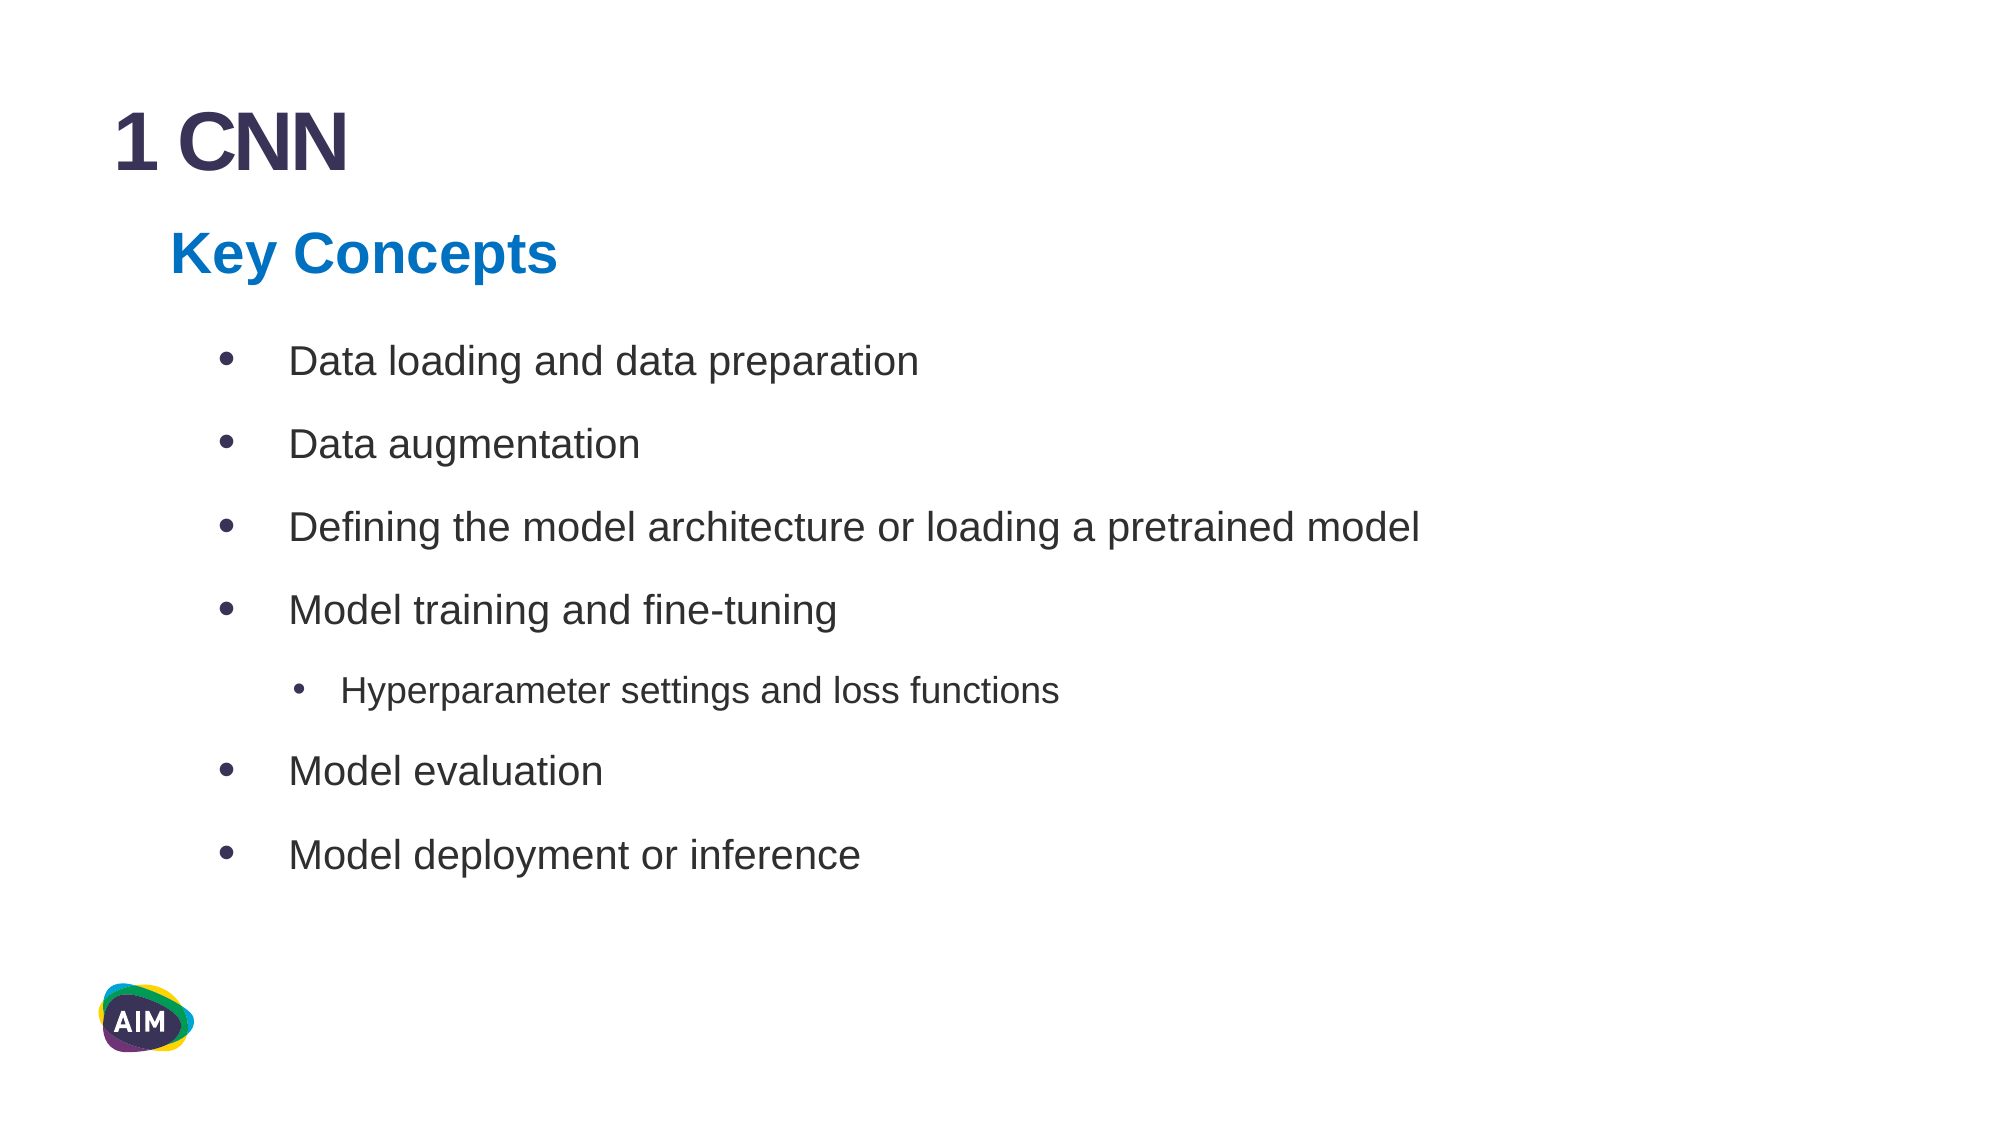

# 1 CNN
Key Concepts
Data loading and data preparation
Data augmentation
Defining the model architecture or loading a pretrained model
Model training and fine-tuning
Hyperparameter settings and loss functions
Model evaluation
Model deployment or inference